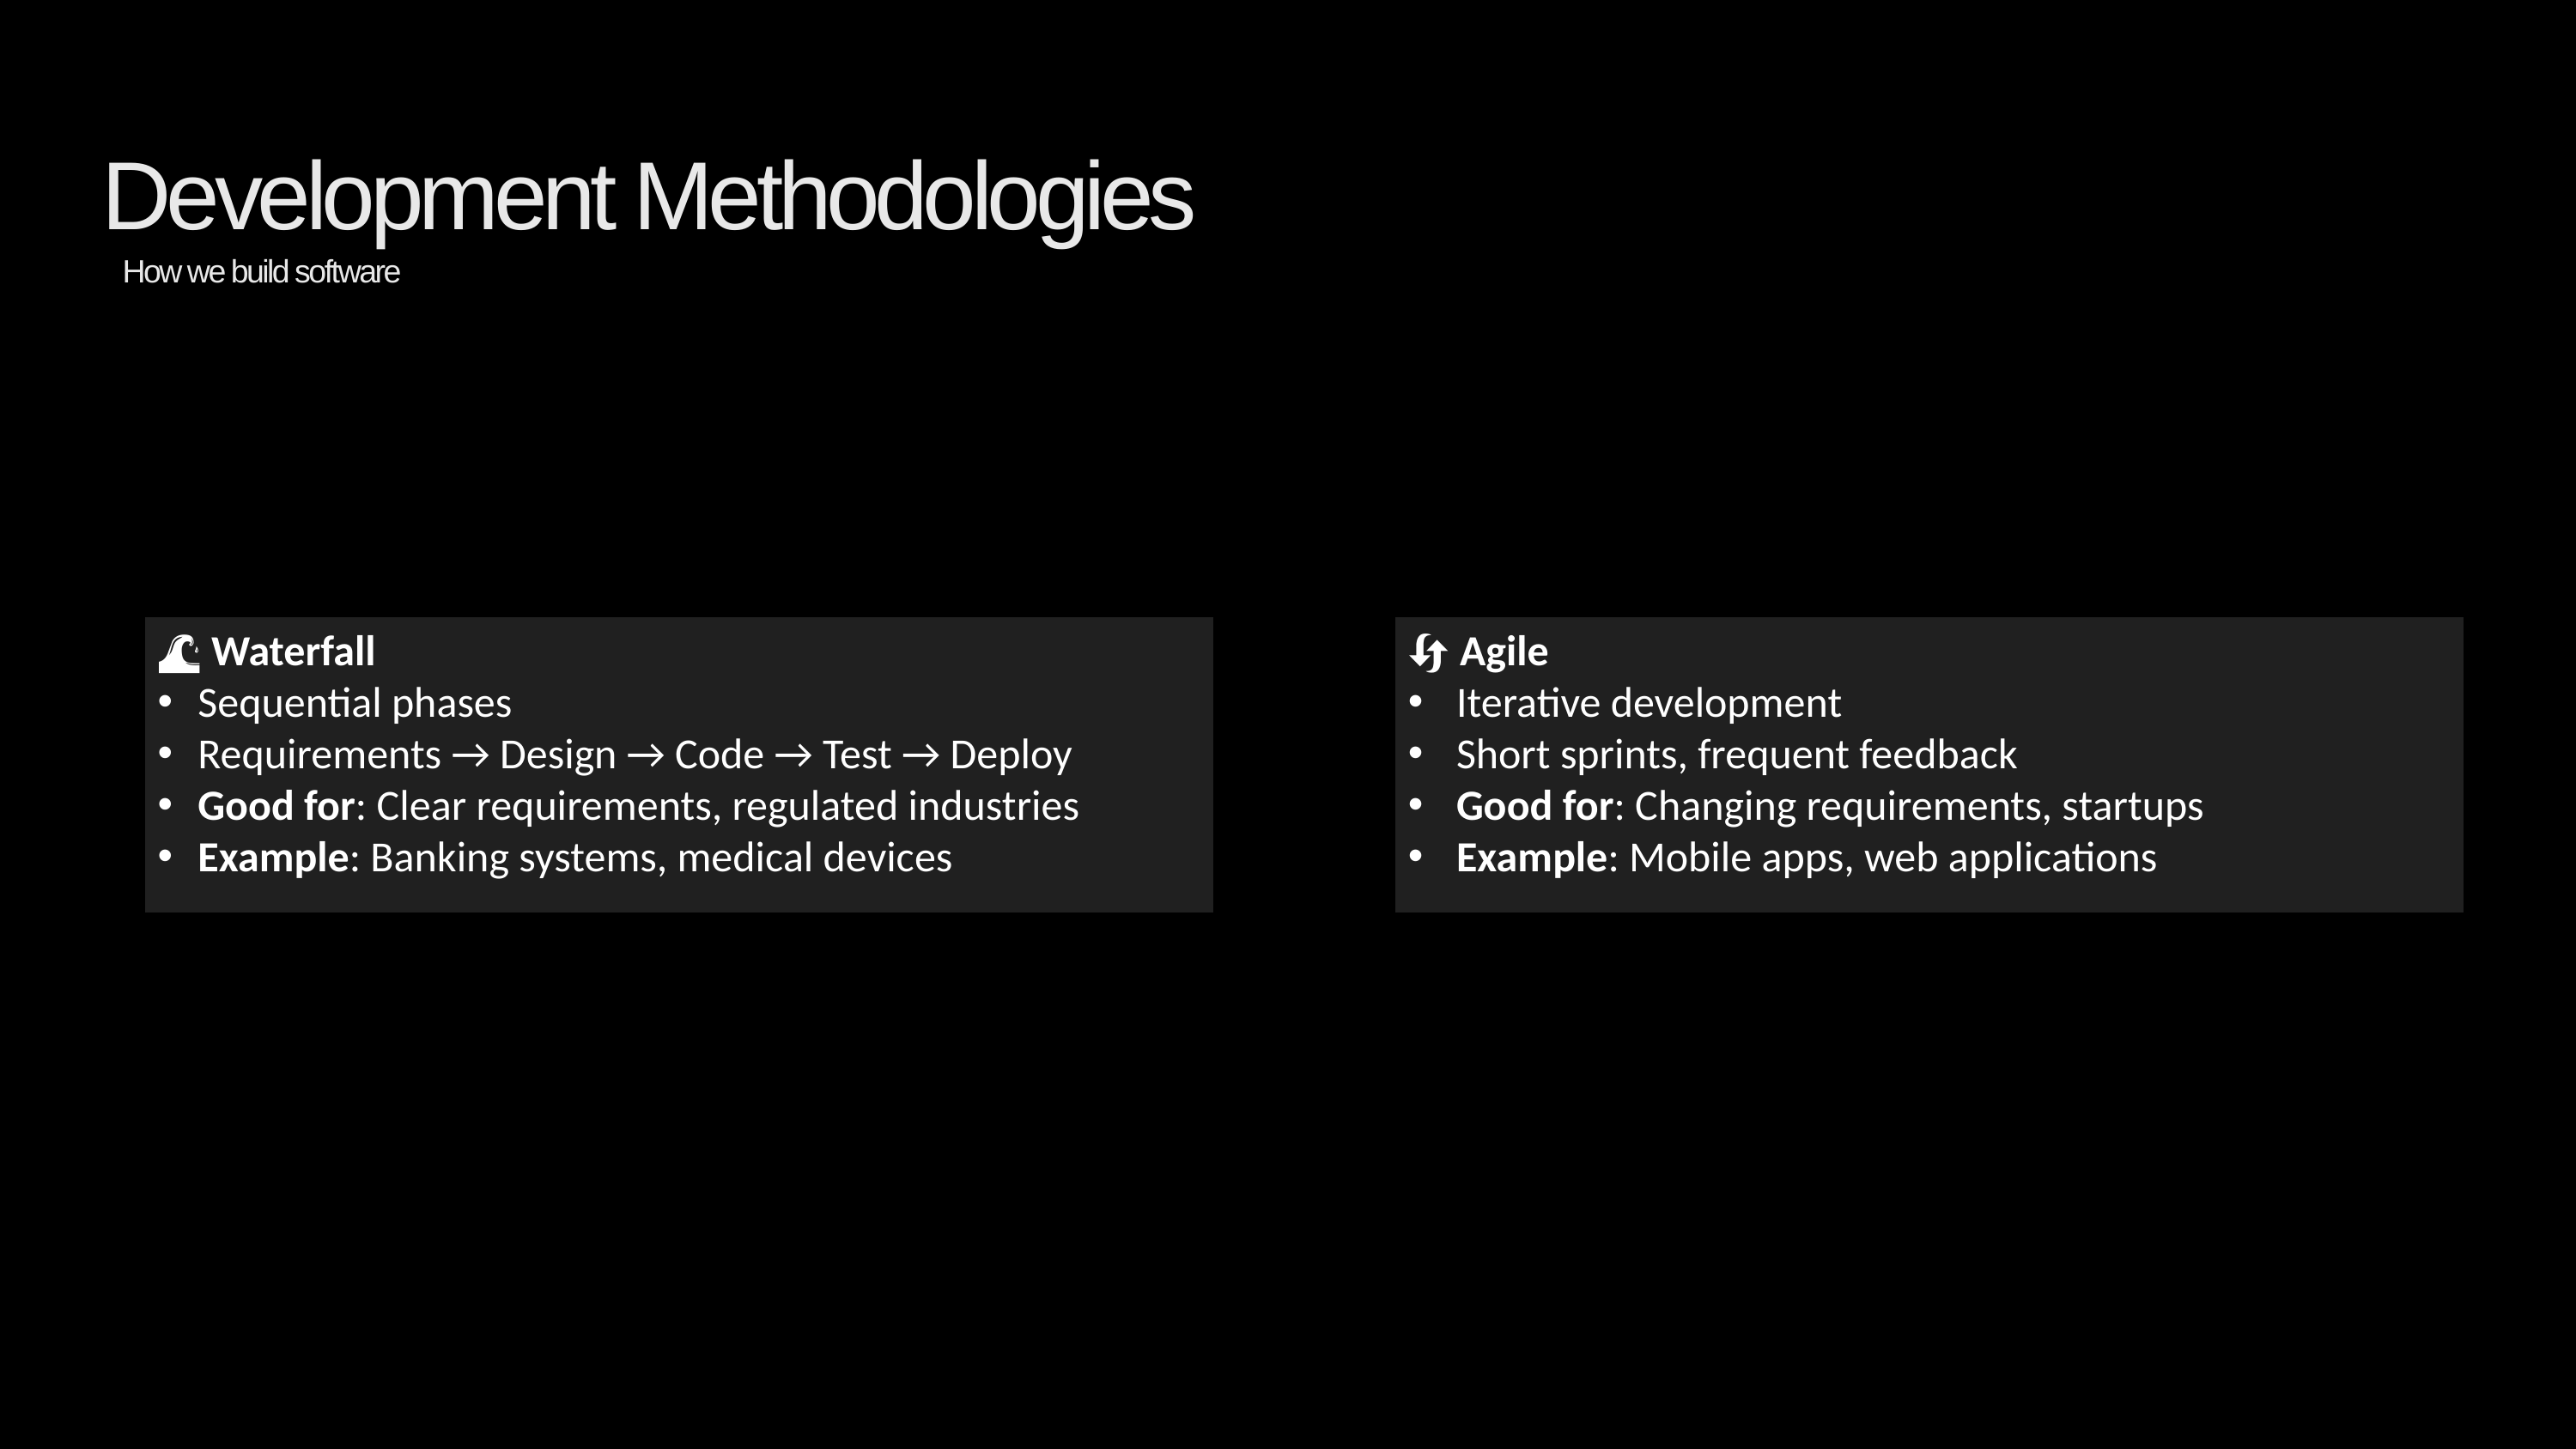

Development Methodologies
How we build software

🌊 Waterfall
Sequential phases
Requirements → Design → Code → Test → Deploy
Good for: Clear requirements, regulated industries
Example: Banking systems, medical devices

🔄 Agile
Iterative development
Short sprints, frequent feedback
Good for: Changing requirements, startups
Example: Mobile apps, web applications